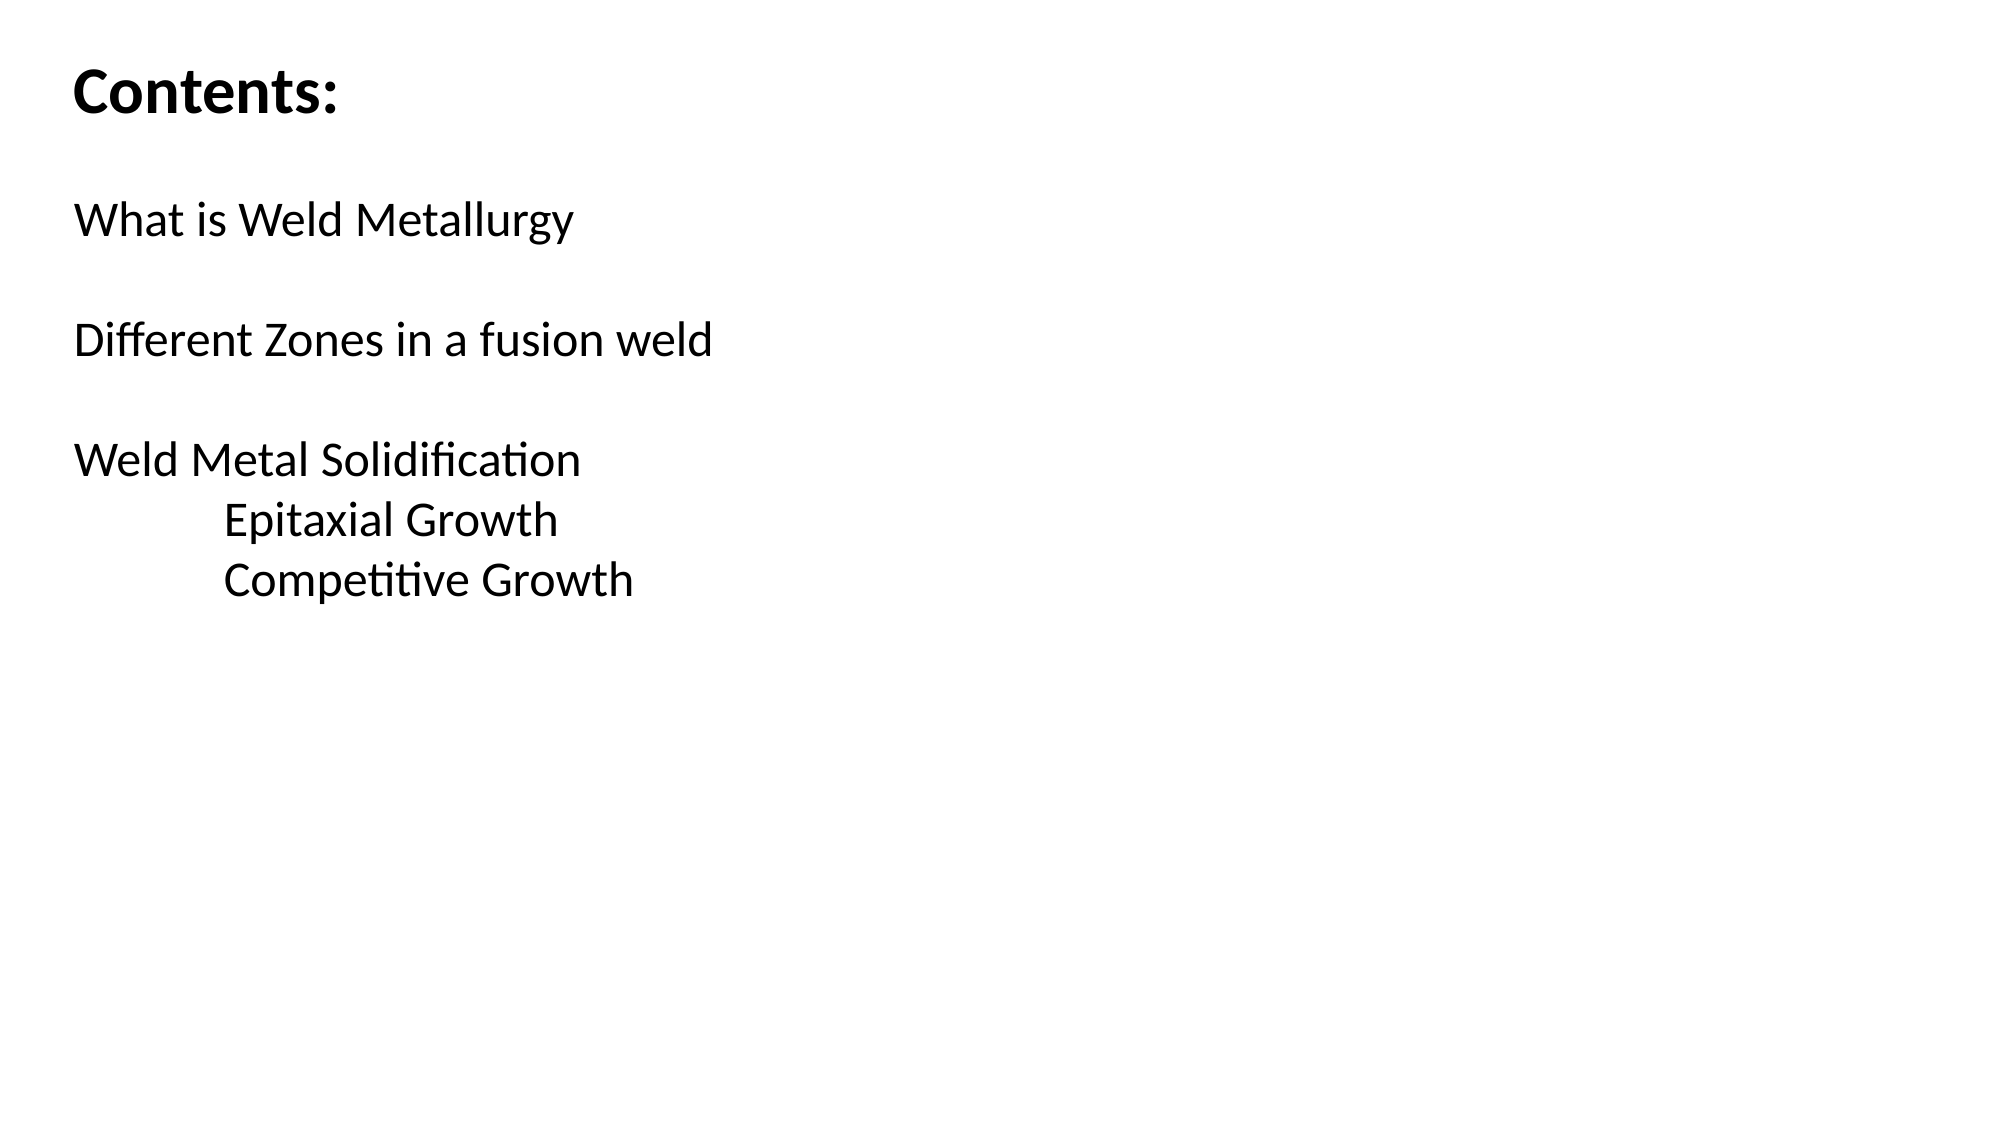

Contents:

What is Weld Metallurgy

Different Zones in a fusion weld

Weld Metal Solidification
	Epitaxial Growth
	Competitive Growth